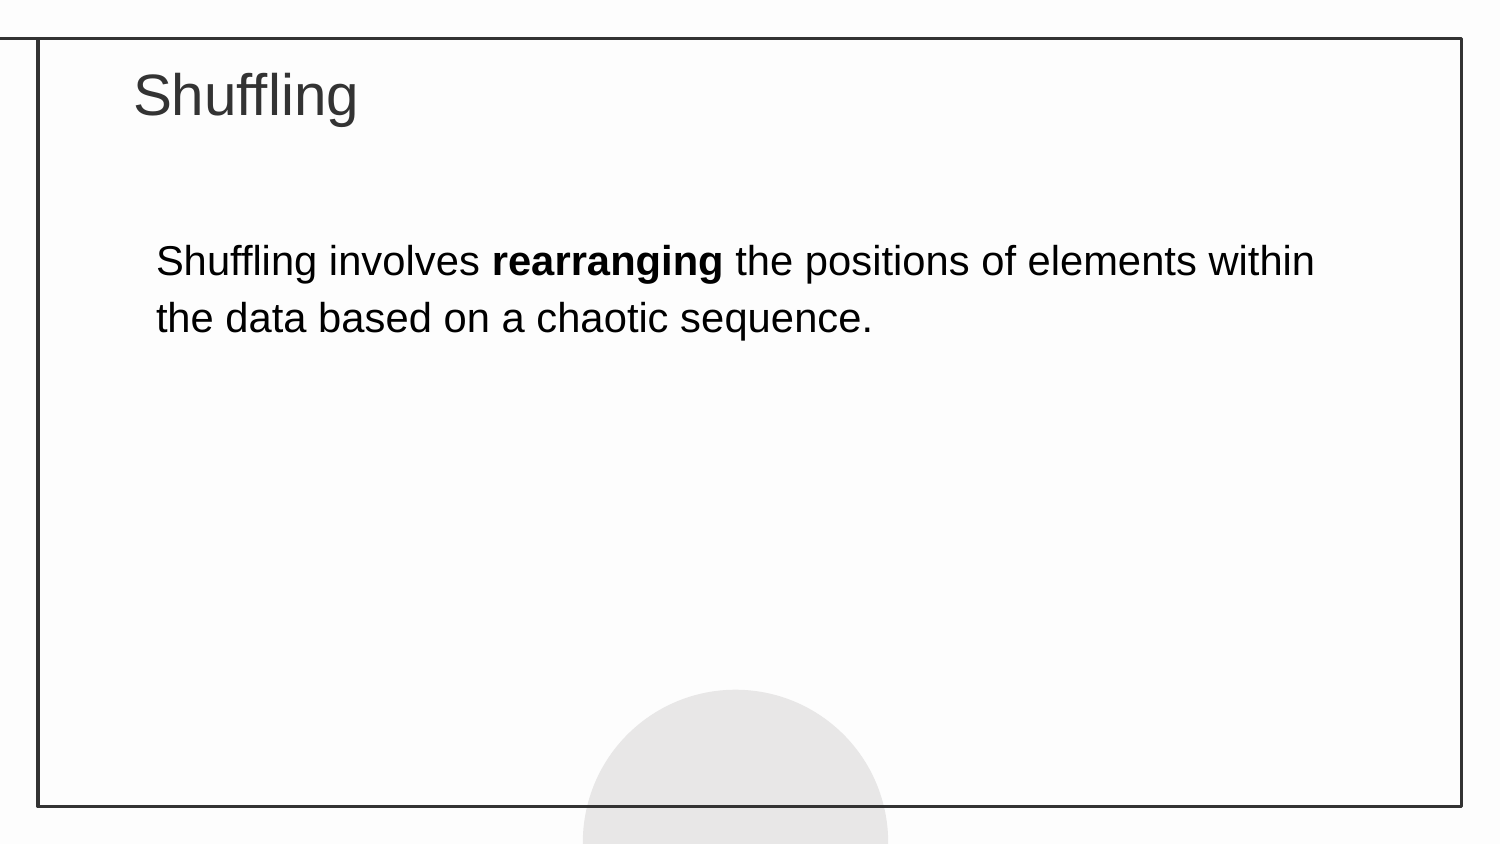

# Shuffling
Shuffling involves rearranging the positions of elements within the data based on a chaotic sequence.